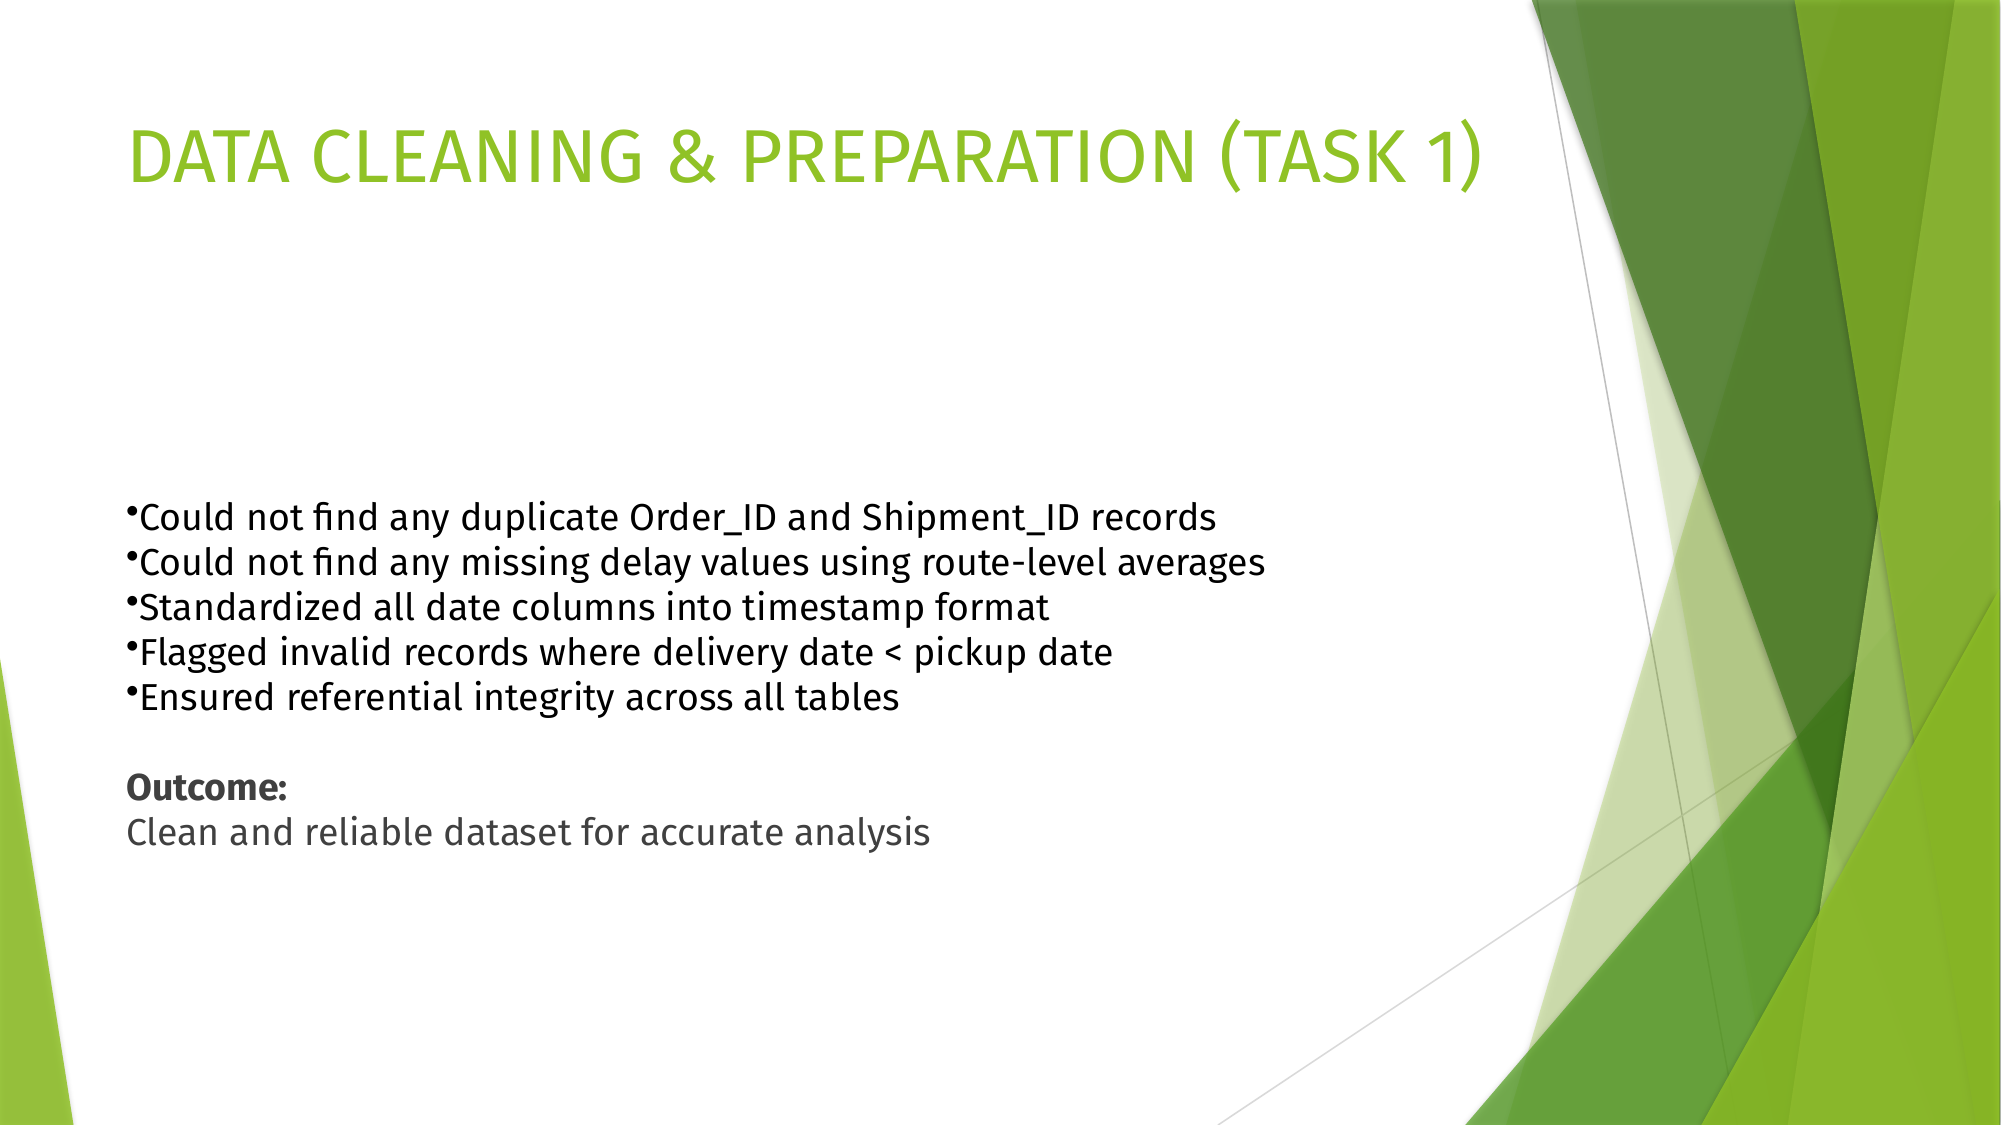

# DATA CLEANING & PREPARATION (TASK 1)
Could not find any duplicate Order_ID and Shipment_ID records
Could not find any missing delay values using route-level averages
Standardized all date columns into timestamp format
Flagged invalid records where delivery date < pickup date
Ensured referential integrity across all tables

Outcome:
Clean and reliable dataset for accurate analysis